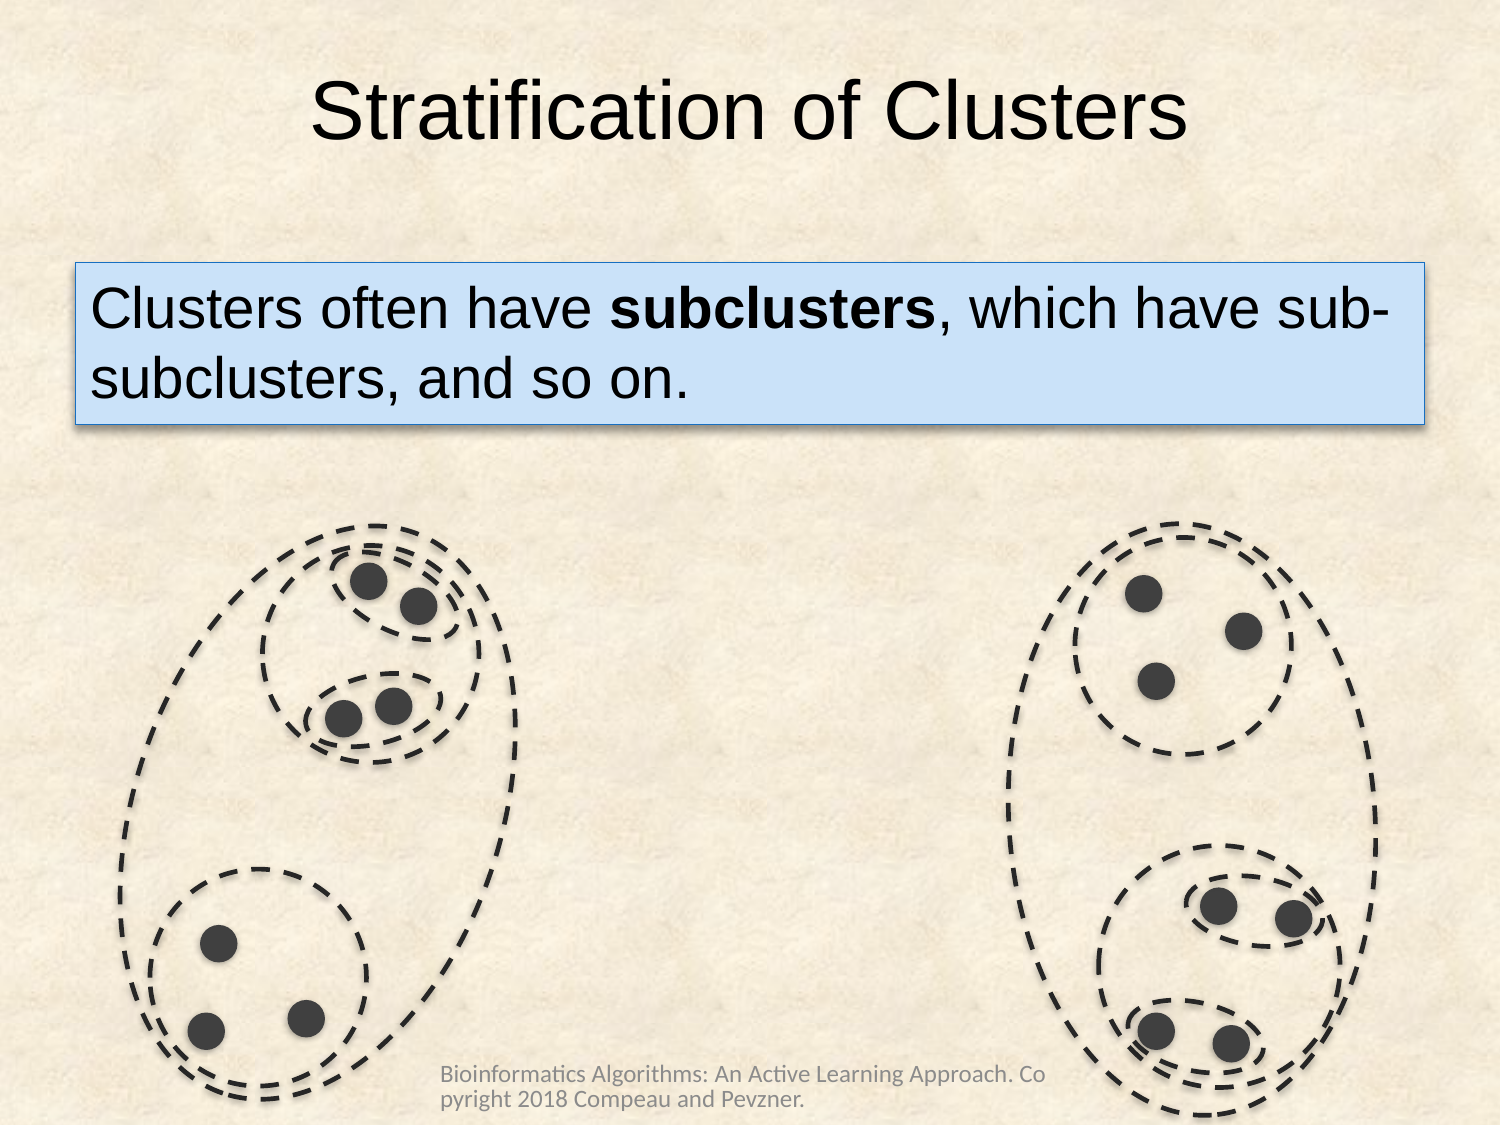

# Stratification of Clusters
Clusters often have subclusters, which have sub-subclusters, and so on.

Bioinformatics Algorithms: An Active Learning Approach. Copyright 2018 Compeau and Pevzner.